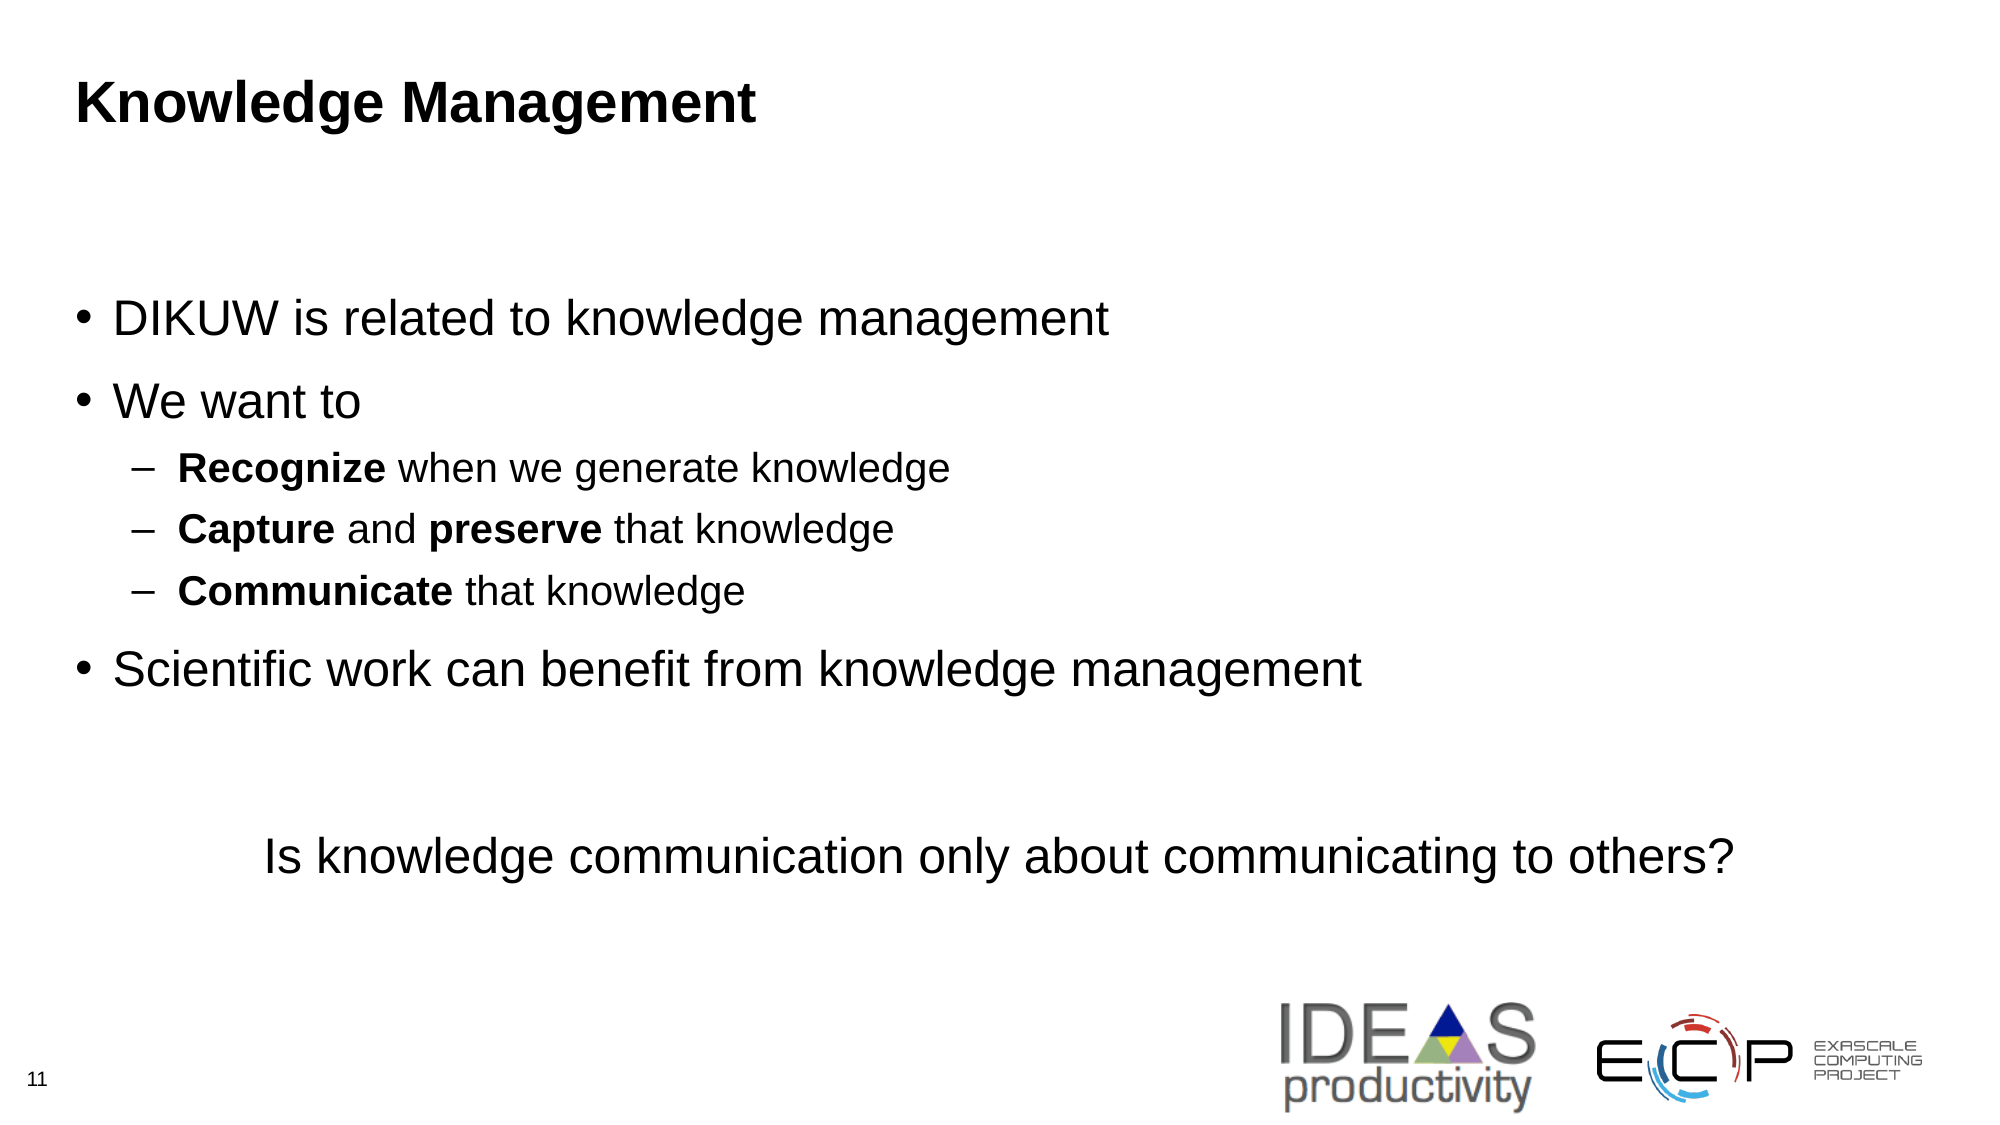

# Knowledge Management
DIKUW is related to knowledge management
We want to
Recognize when we generate knowledge
Capture and preserve that knowledge
Communicate that knowledge
Scientific work can benefit from knowledge management

Is knowledge communication only about communicating to others?